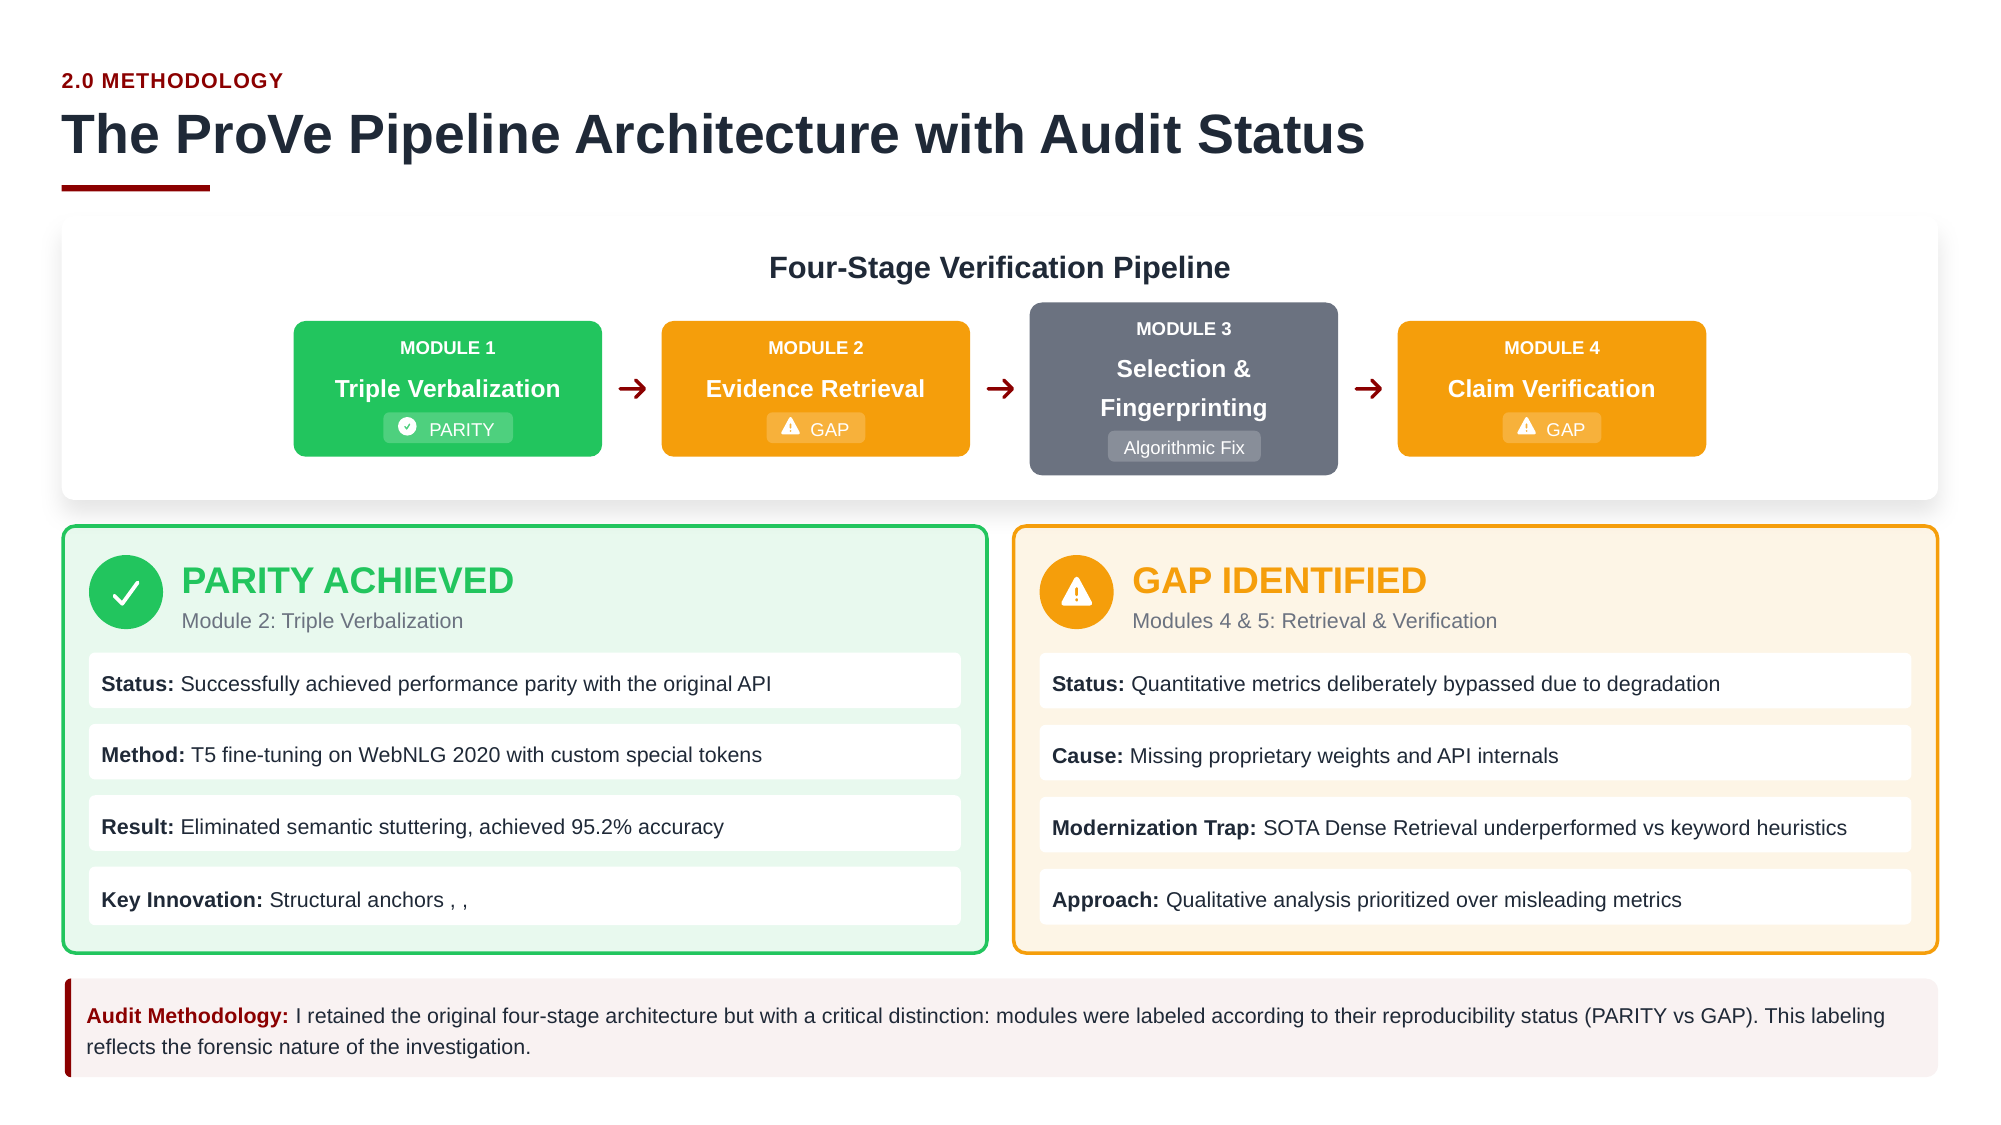

2.0 METHODOLOGY
The ProVe Pipeline Architecture with Audit Status

Four-Stage Verification Pipeline

MODULE 3

MODULE 1
MODULE 2
MODULE 4
Selection & Fingerprinting
Triple Verbalization
Evidence Retrieval
Claim Verification

PARITY

GAP

GAP

Algorithmic Fix

PARITY ACHIEVED
GAP IDENTIFIED

Module 2: Triple Verbalization
Modules 4 & 5: Retrieval & Verification

Status: Successfully achieved performance parity with the original API
Status: Quantitative metrics deliberately bypassed due to degradation

Method: T5 fine-tuning on WebNLG 2020 with custom special tokens
Cause: Missing proprietary weights and API internals

Result: Eliminated semantic stuttering, achieved 95.2% accuracy
Modernization Trap: SOTA Dense Retrieval underperformed vs keyword heuristics

Key Innovation: Structural anchors , ,
Approach: Qualitative analysis prioritized over misleading metrics

Audit Methodology: I retained the original four-stage architecture but with a critical distinction: modules were labeled according to their reproducibility status (PARITY vs GAP). This labeling reflects the forensic nature of the investigation.